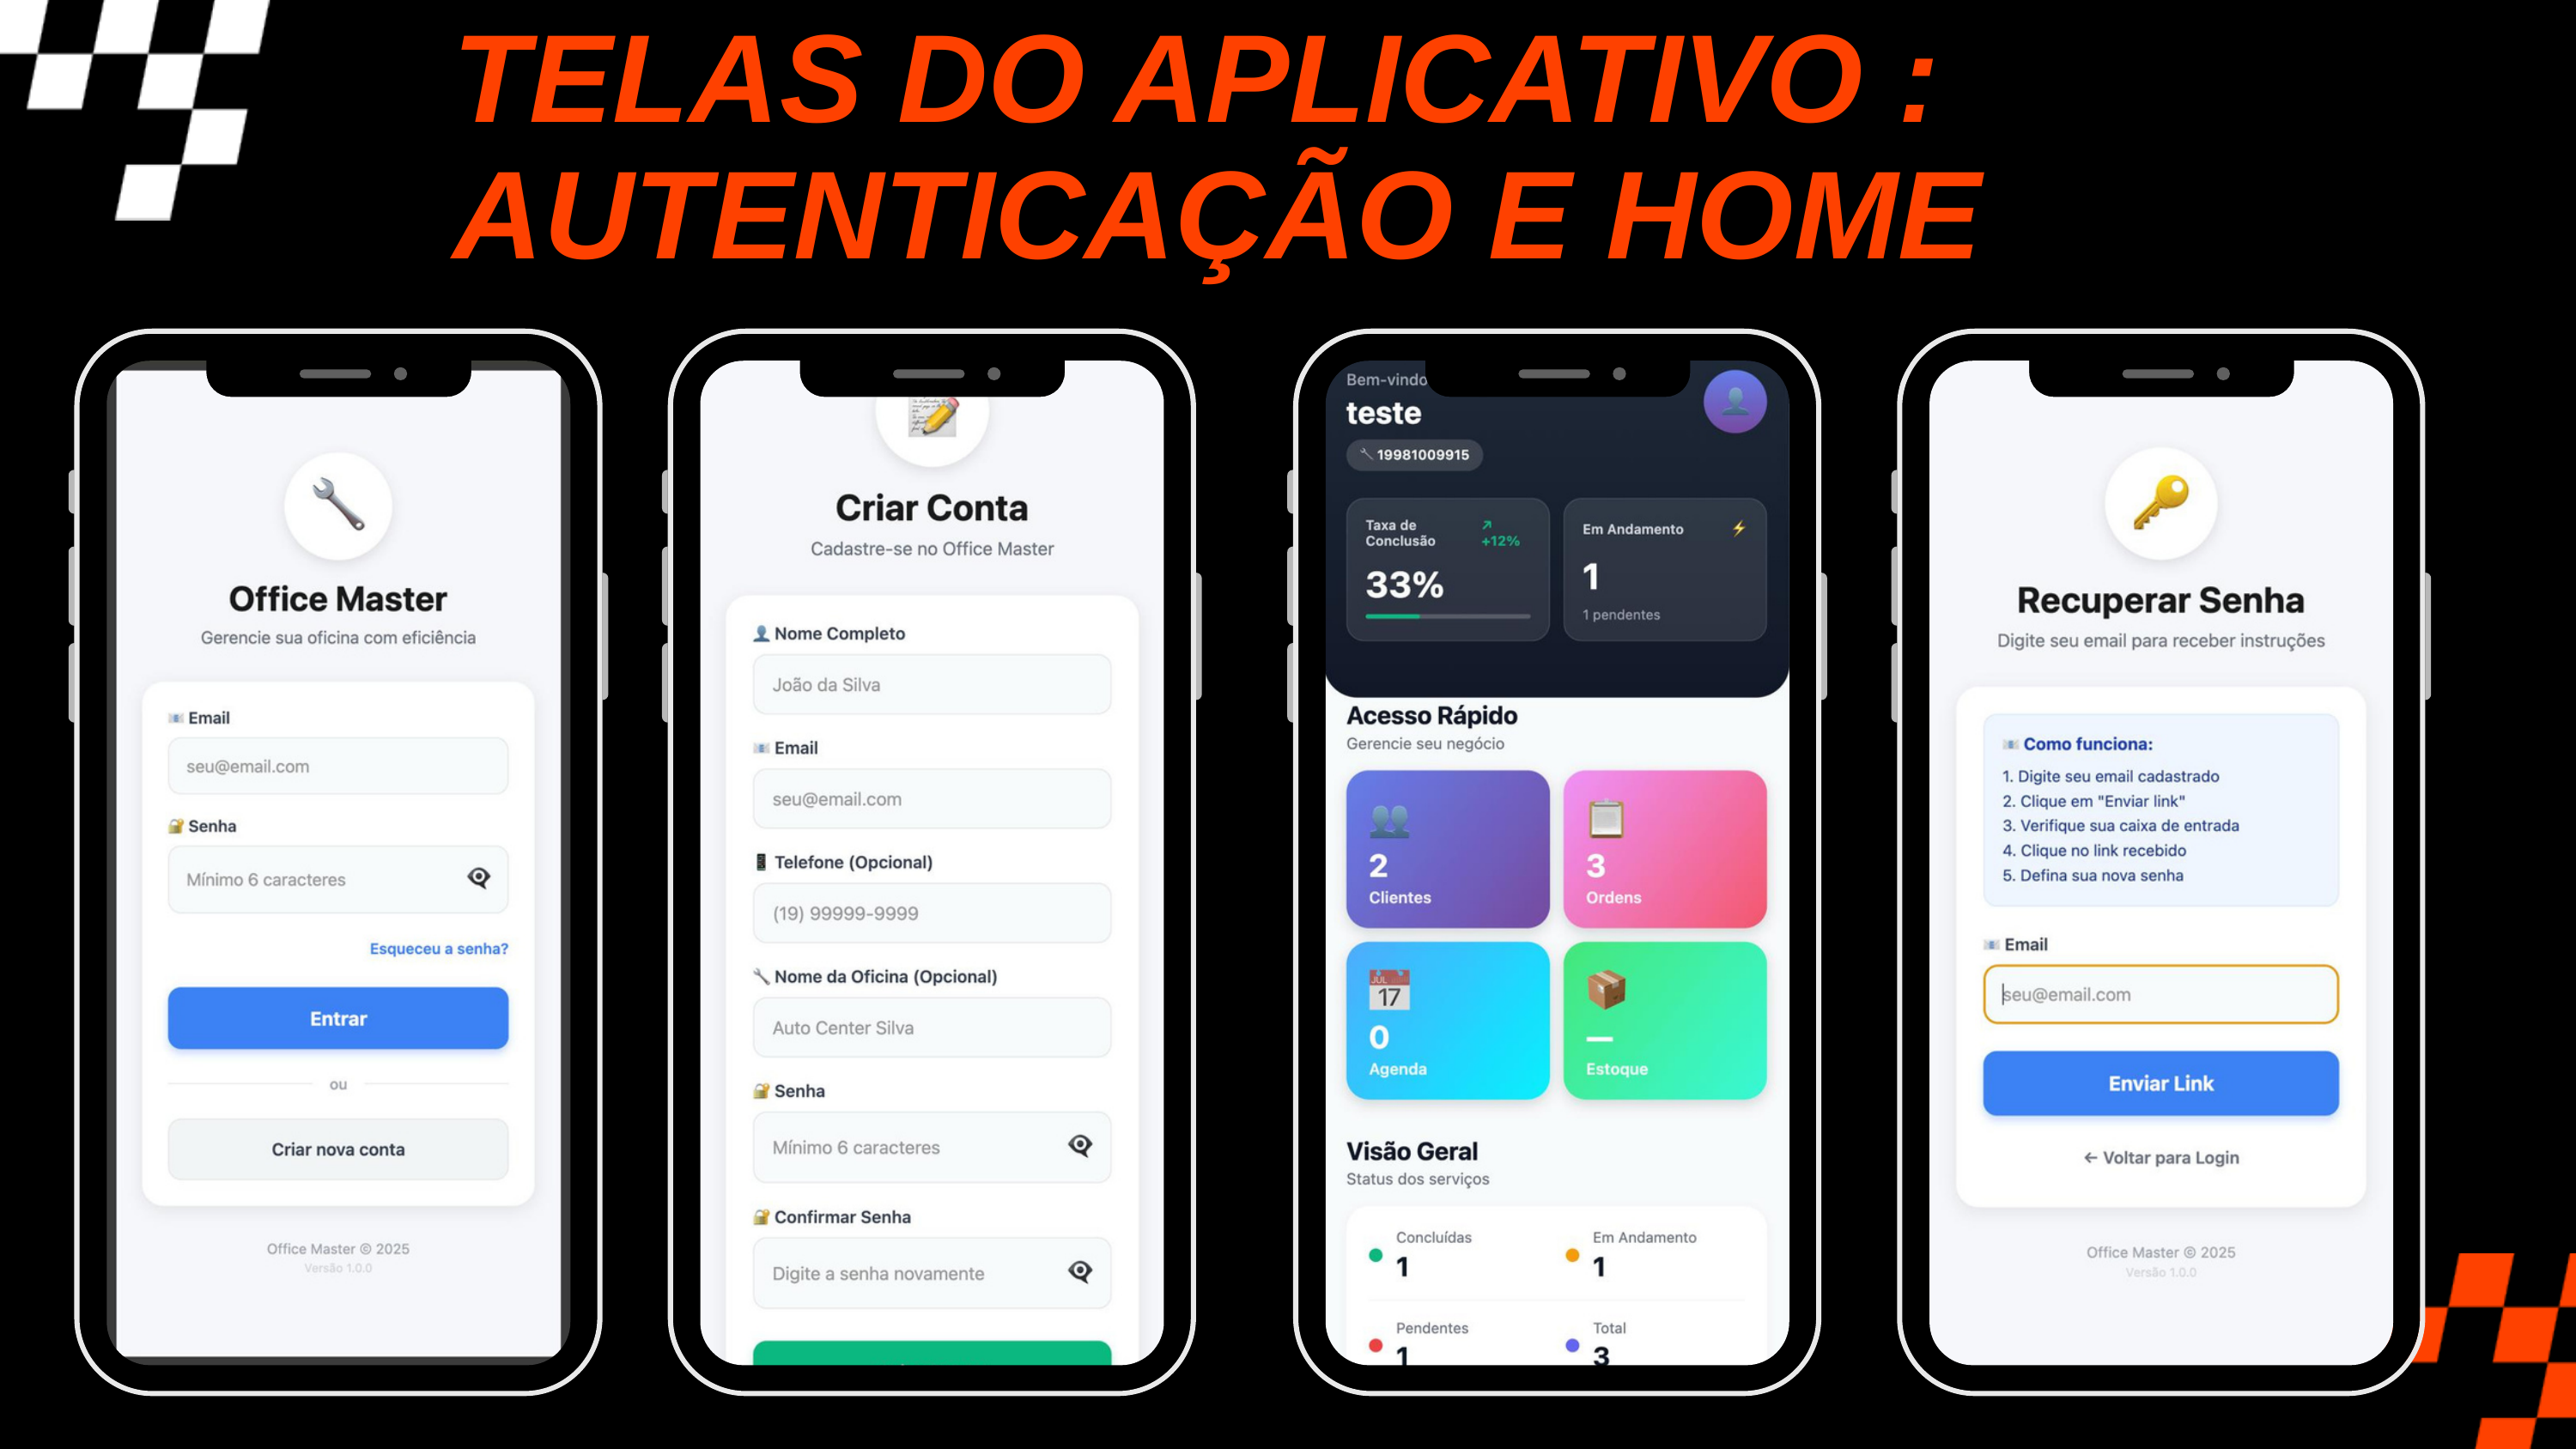

TELAS DO APLICATIVO : AUTENTICAÇÃO E HOME